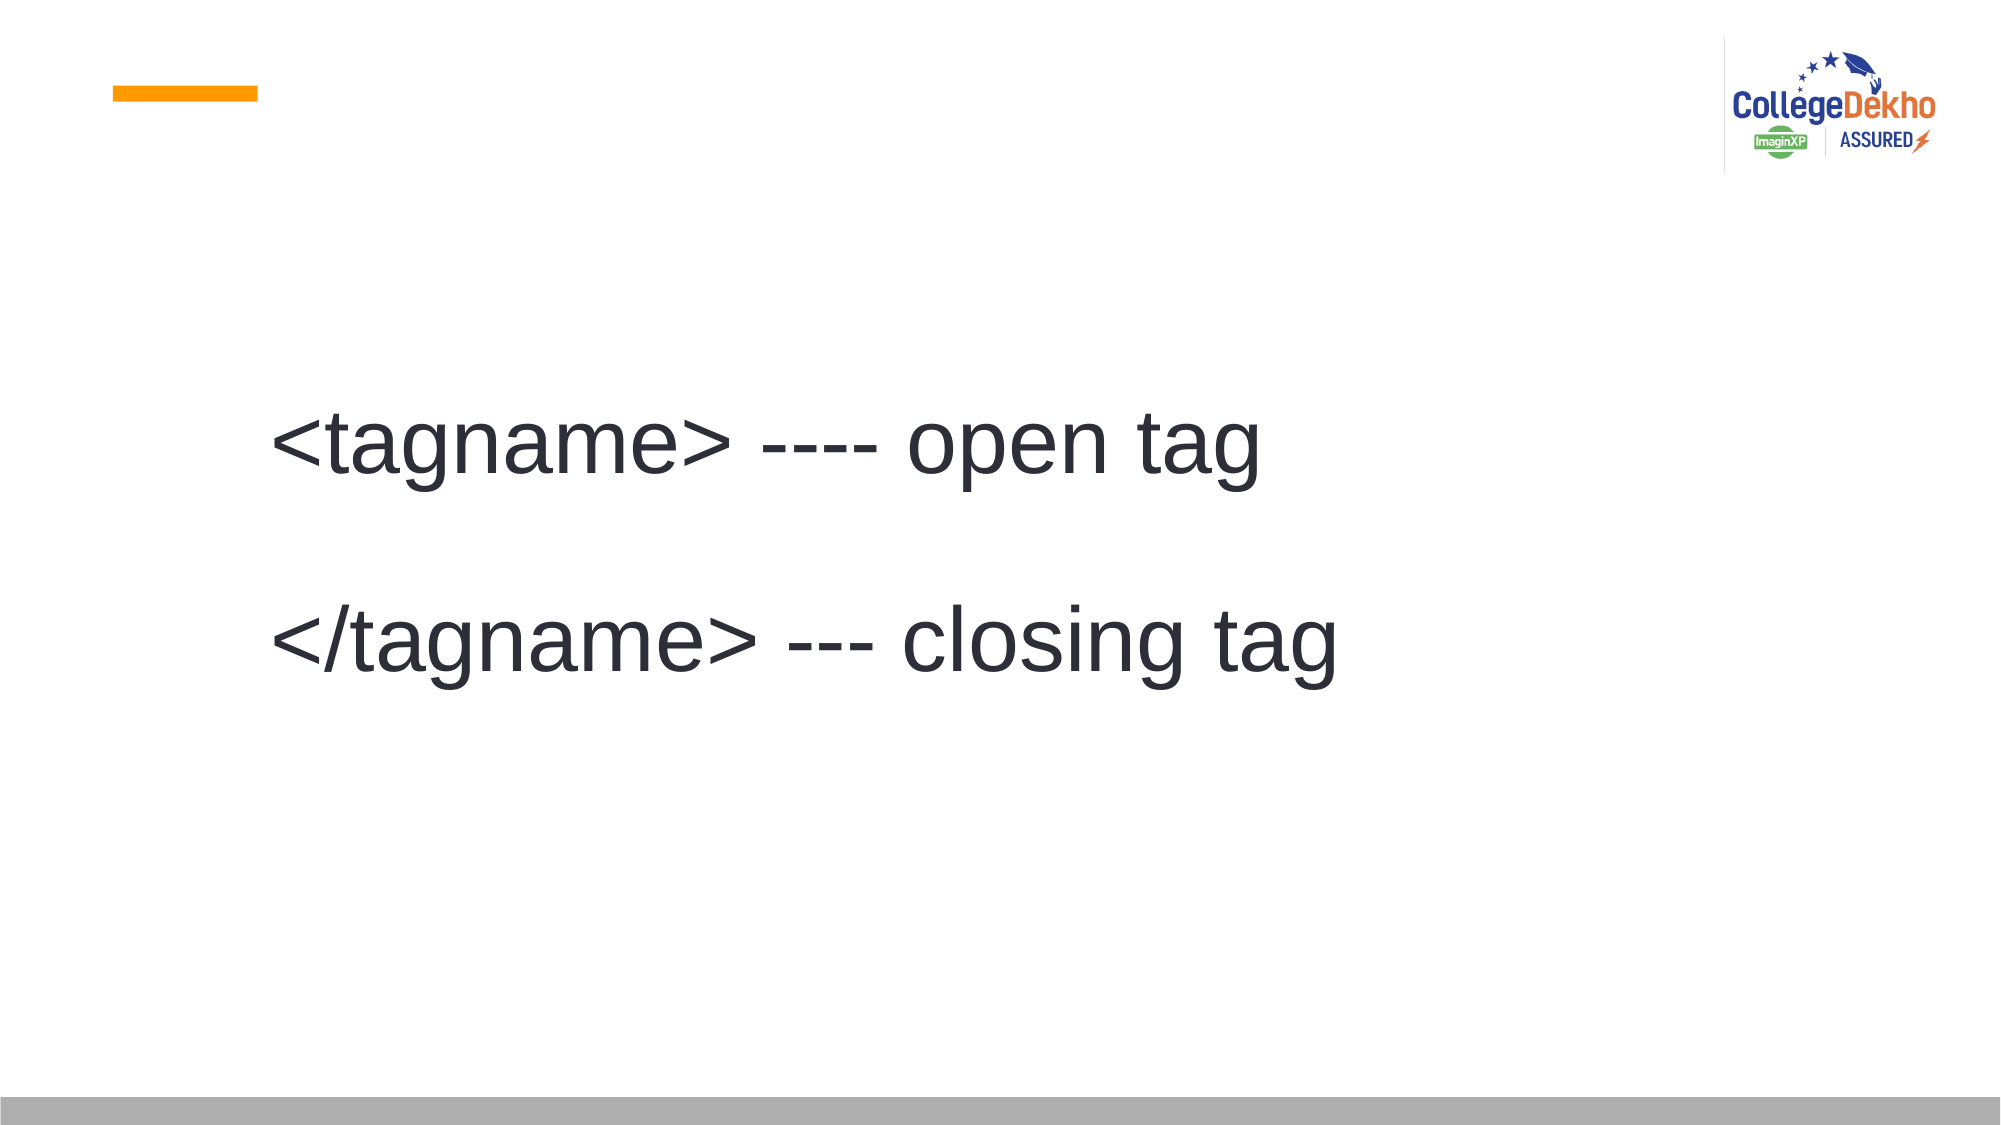

<tagname> ---- open tag

</tagname> --- closing tag